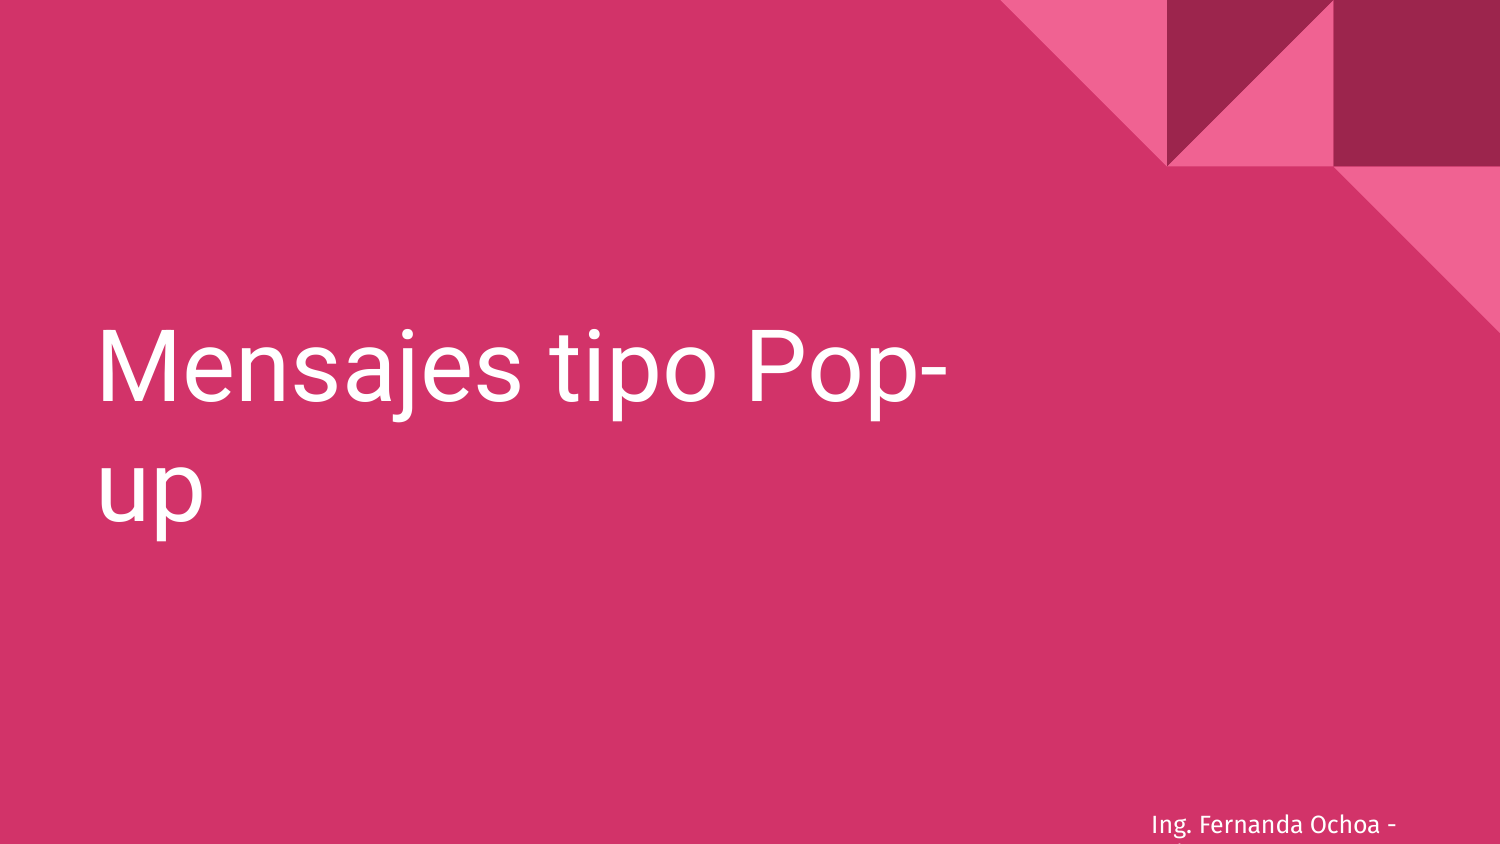

# Mensajes tipo Pop-up
Ing. Fernanda Ochoa - @imonsh